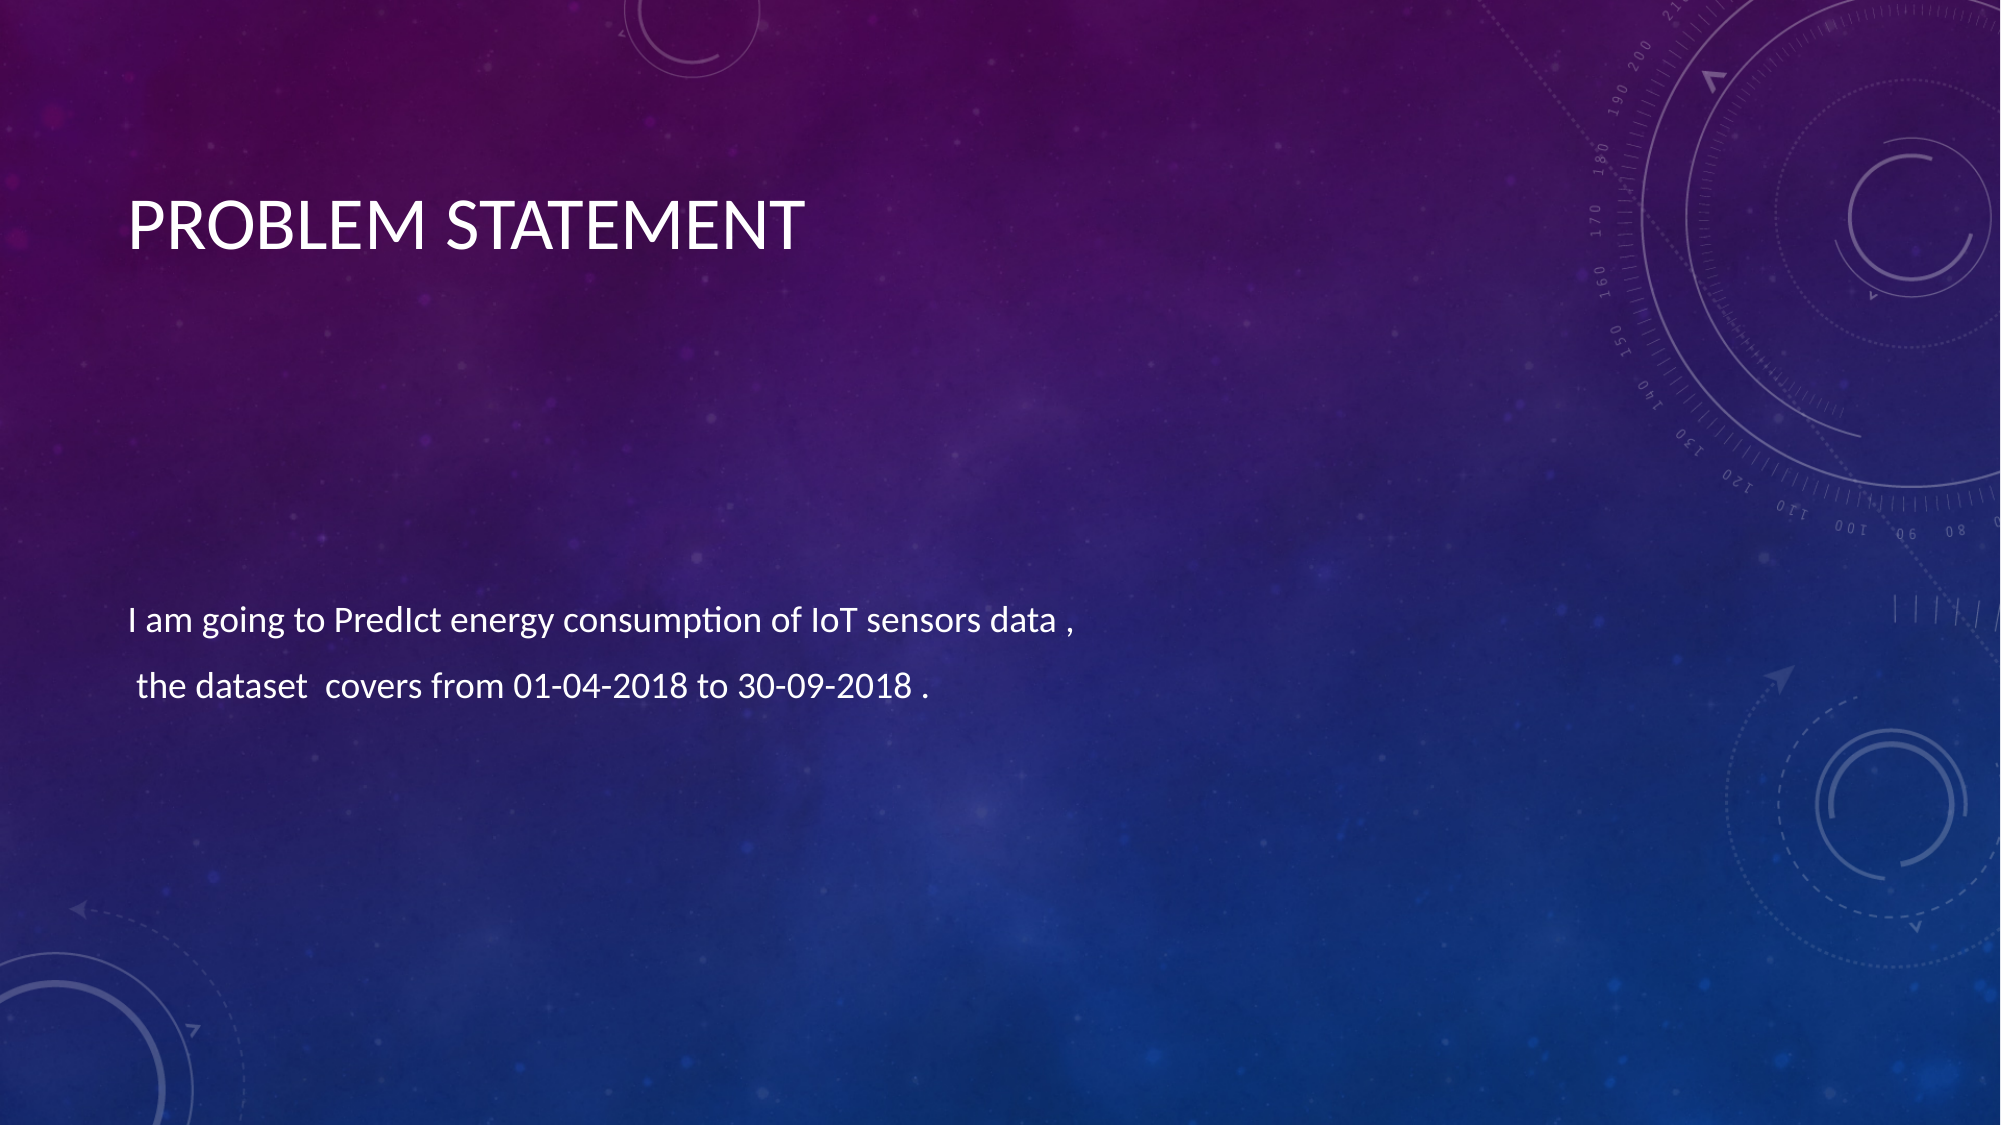

# Problem statement
I am going to PredIct energy consumption of IoT sensors data ,
 the dataset  covers from 01-04-2018 to 30-09-2018 .